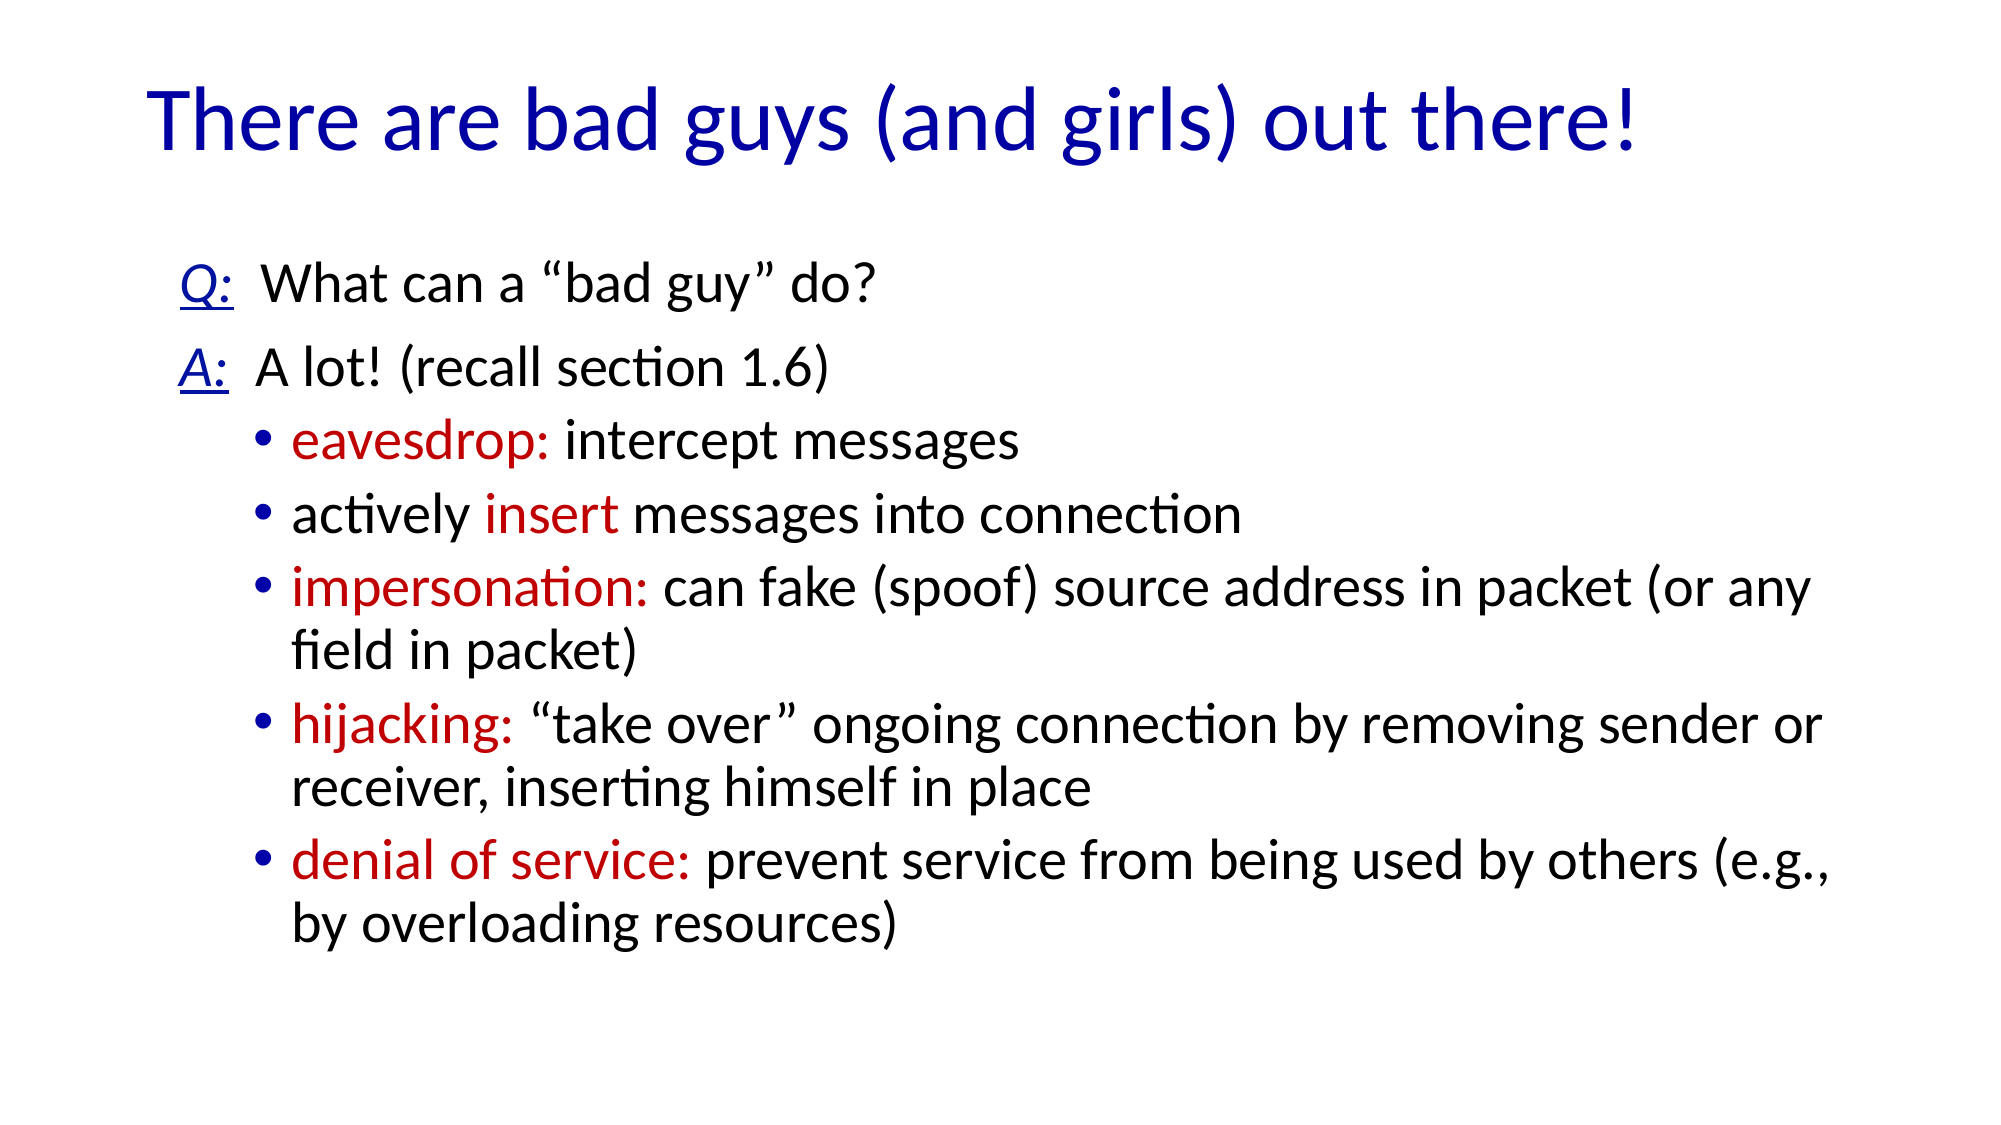

# There are bad guys (and girls) out there!
Q:  What can a “bad guy” do?
A:  A lot! (recall section 1.6)
eavesdrop: intercept messages
actively insert messages into connection
impersonation: can fake (spoof) source address in packet (or any field in packet)
hijacking: “take over” ongoing connection by removing sender or receiver, inserting himself in place
denial of service: prevent service from being used by others (e.g.,  by overloading resources)